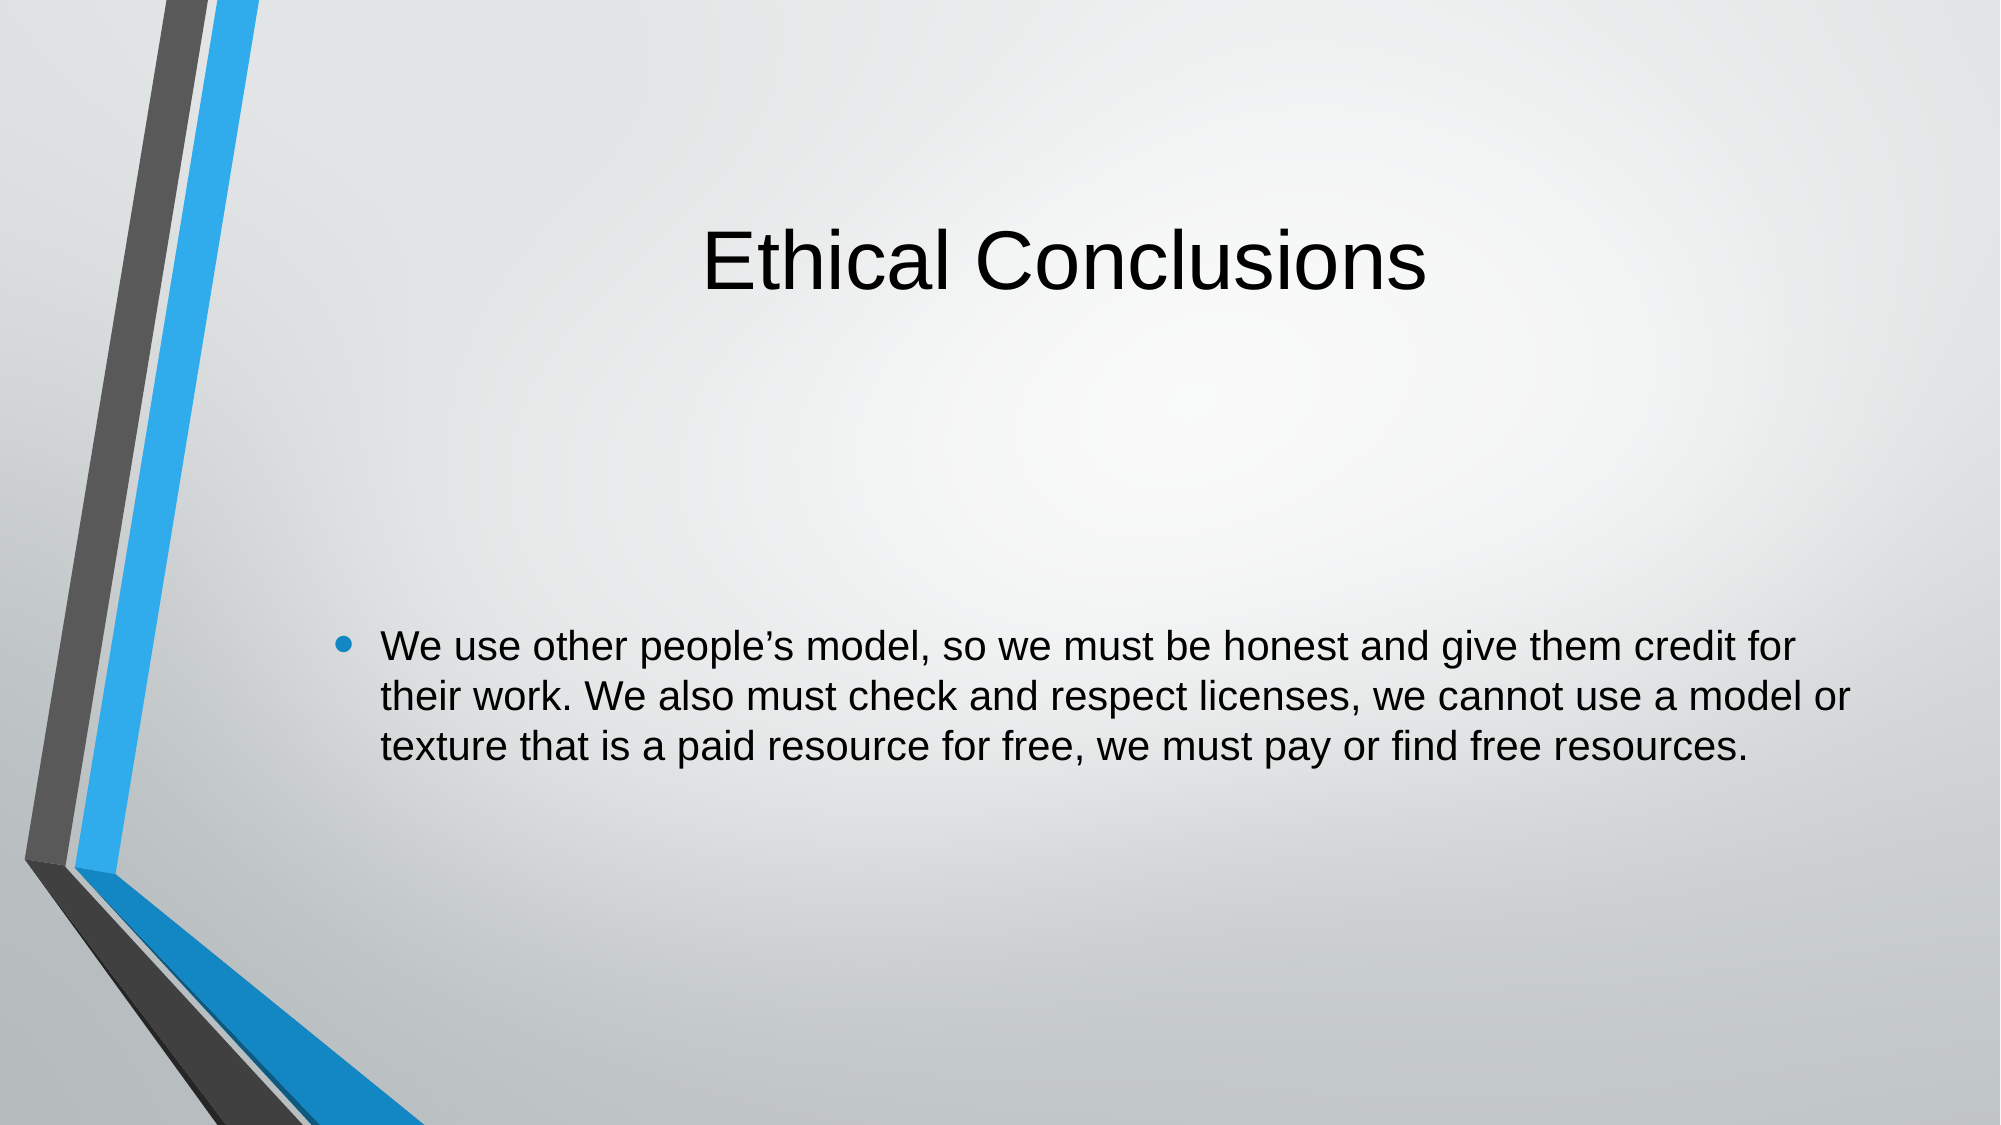

# Ethical Conclusions
We use other people’s model, so we must be honest and give them credit for their work. We also must check and respect licenses, we cannot use a model or texture that is a paid resource for free, we must pay or find free resources.